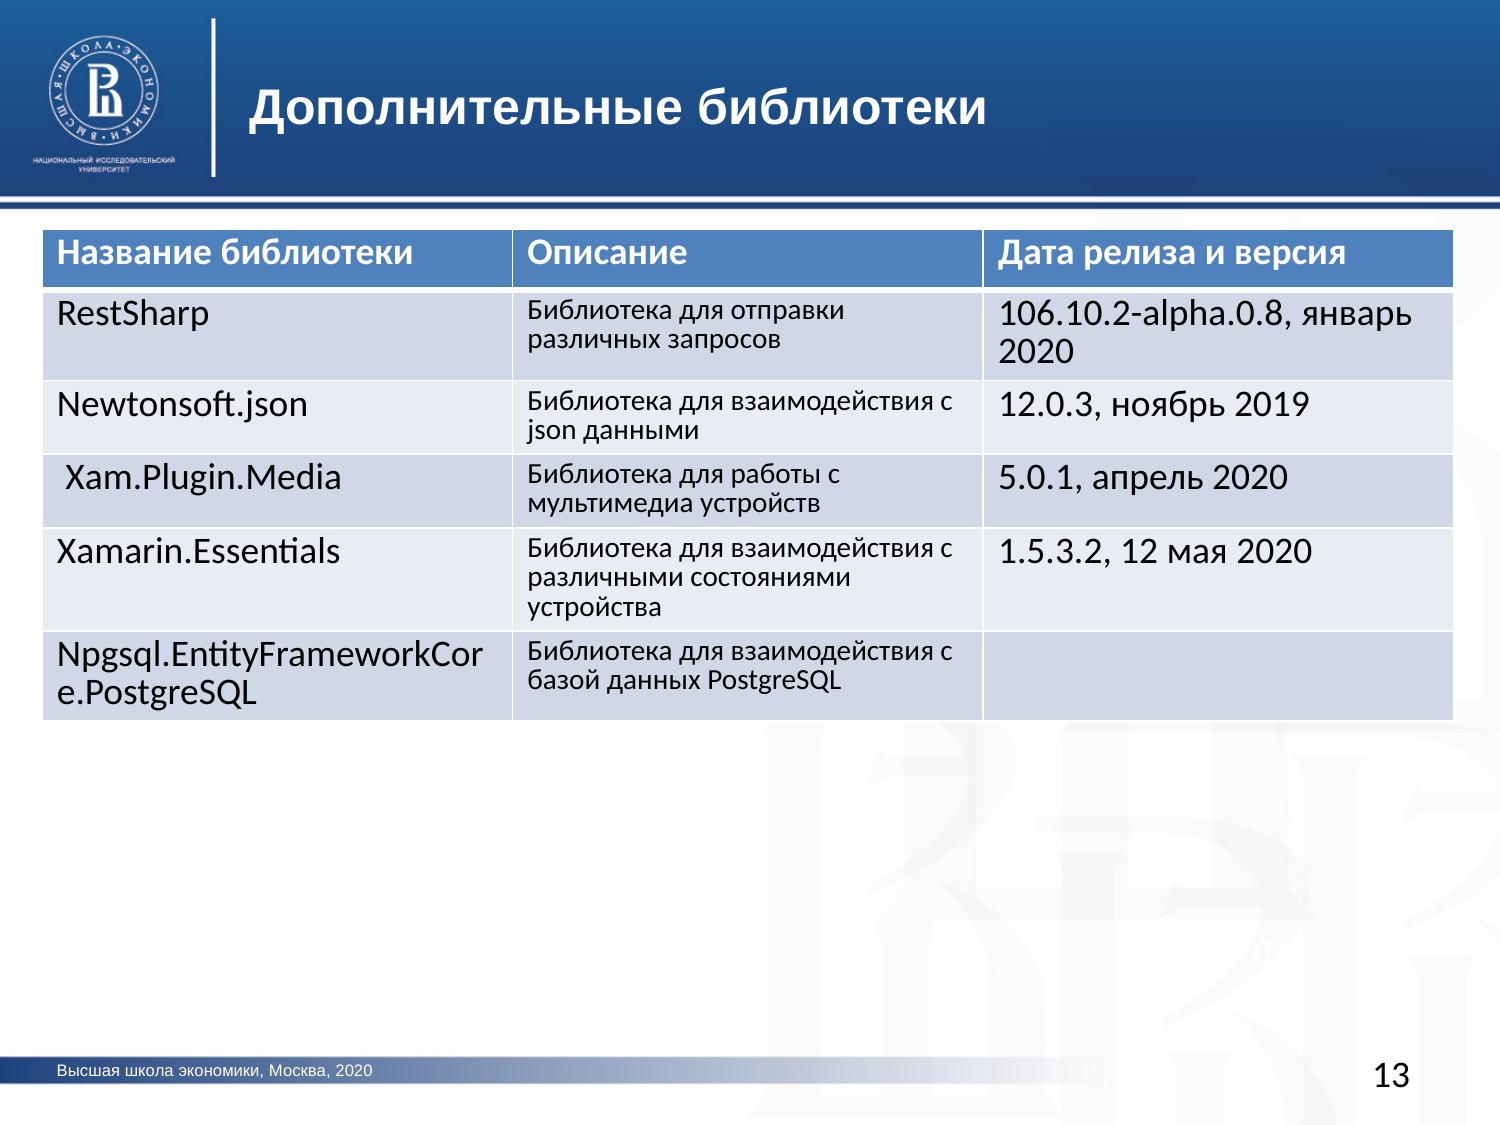

Дополнительные библиотеки
| Название библиотеки | Описание | Дата релиза и версия |
| --- | --- | --- |
| RestSharp | Библиотека для отправки различных запросов | 106.10.2-alpha.0.8, январь 2020 |
| Newtonsoft.json | Библиотека для взаимодействия с json данными | 12.0.3, ноябрь 2019 |
| Xam.Plugin.Media | Библиотека для работы с мультимедиа устройств | 5.0.1, апрель 2020 |
| Xamarin.Essentials | Библиотека для взаимодействия с различными состояниями устройства | 1.5.3.2, 12 мая 2020 |
| Npgsql.EntityFrameworkCore.PostgreSQL | Библиотека для взаимодействия с базой данных PostgreSQL |  |
фото
фото
фото
13
Высшая школа экономики, Москва, 2020